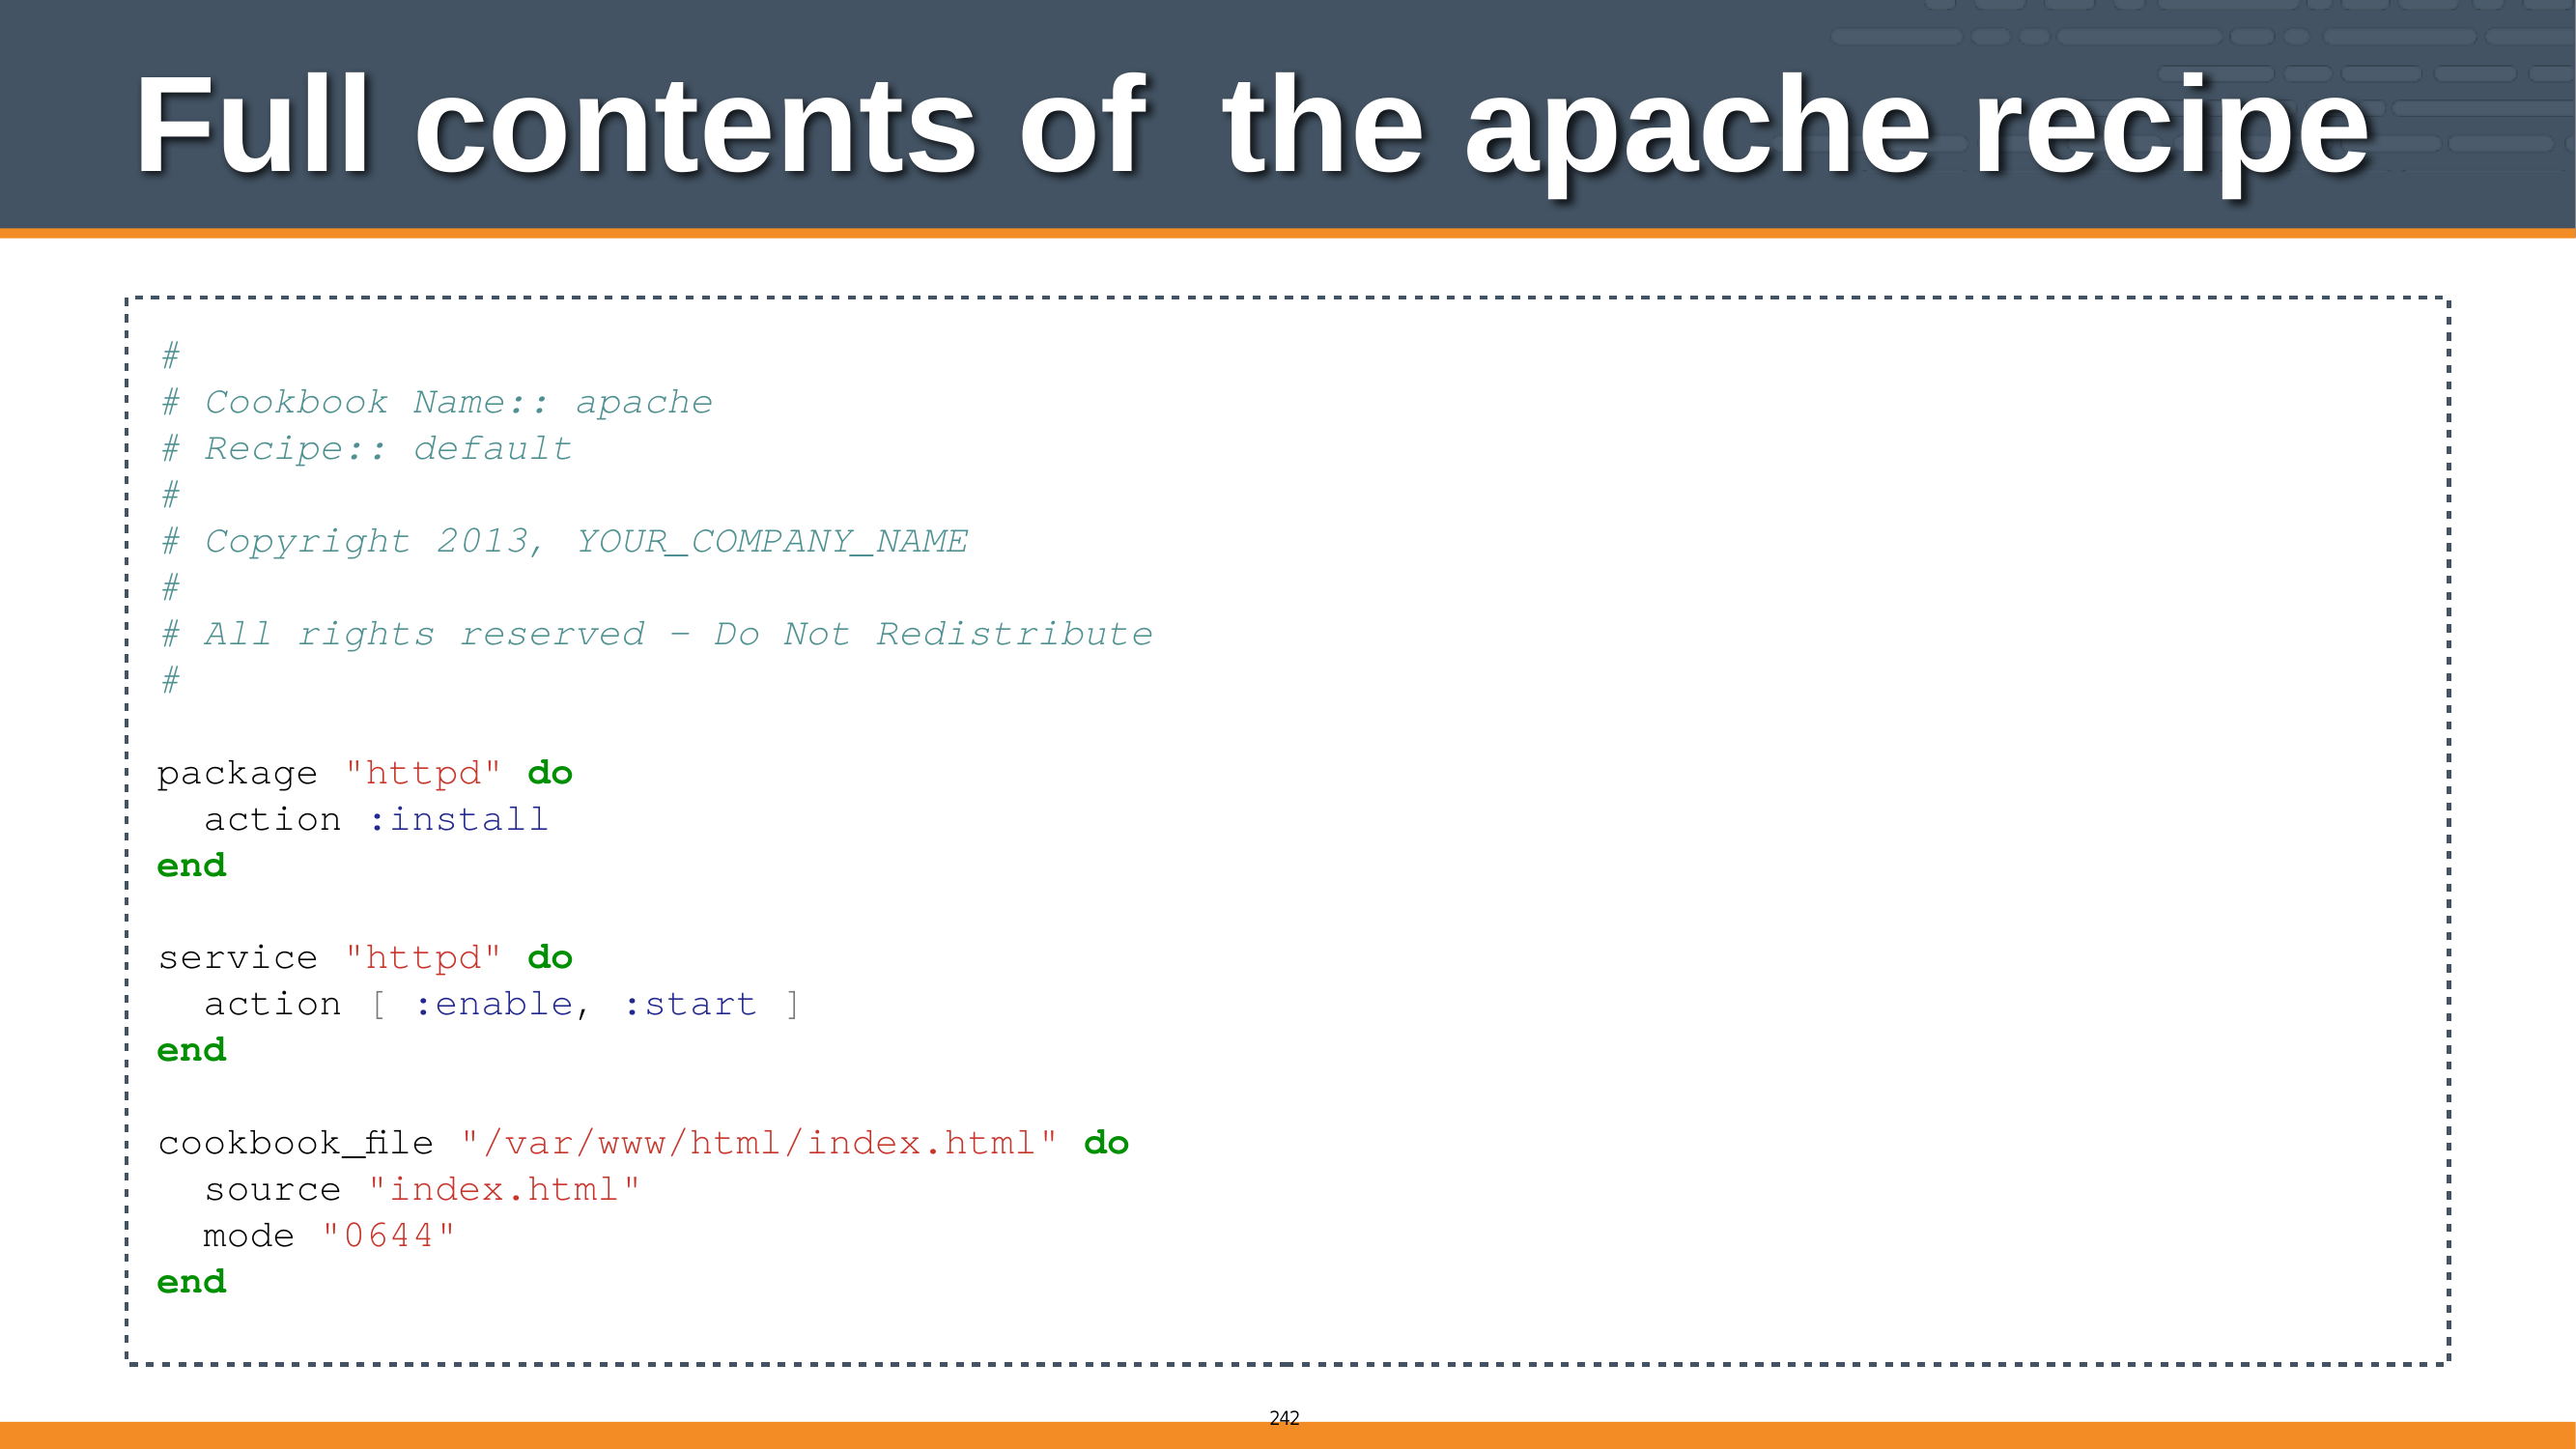

# Full contents of  the apache recipe
#
# Cookbook Name:: apache
# Recipe:: default
#
# Copyright 2013, YOUR_COMPANY_NAME
#
# All rights reserved - Do Not Redistribute
#

package "httpd" do
  action :install
end

service "httpd" do
  action [ :enable, :start ]
end

cookbook_file "/var/www/html/index.html" do
  source "index.html"
  mode "0644"
end
242